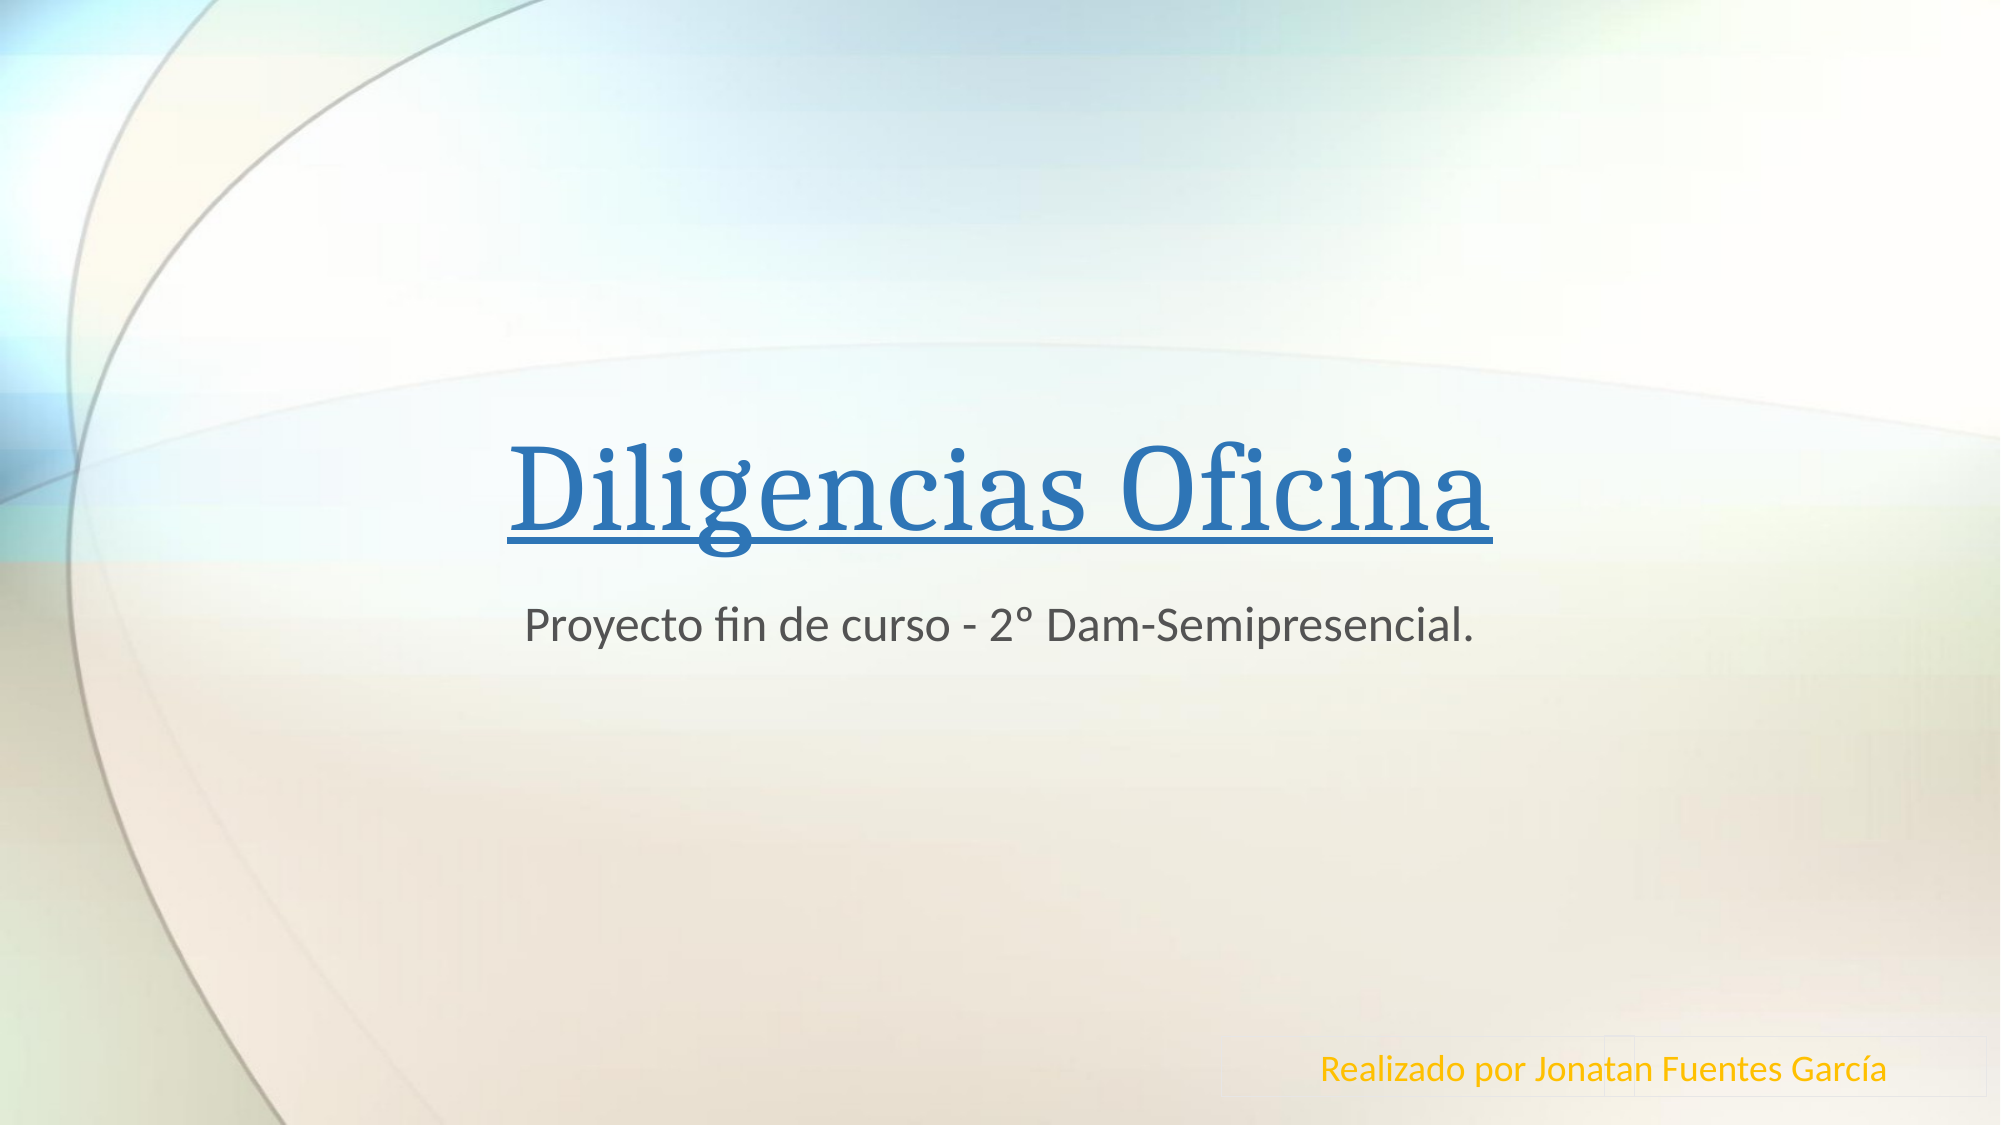

# Diligencias Oficina
Proyecto fin de curso - 2º Dam-Semipresencial.
Realizado por Jonatan Fuentes García